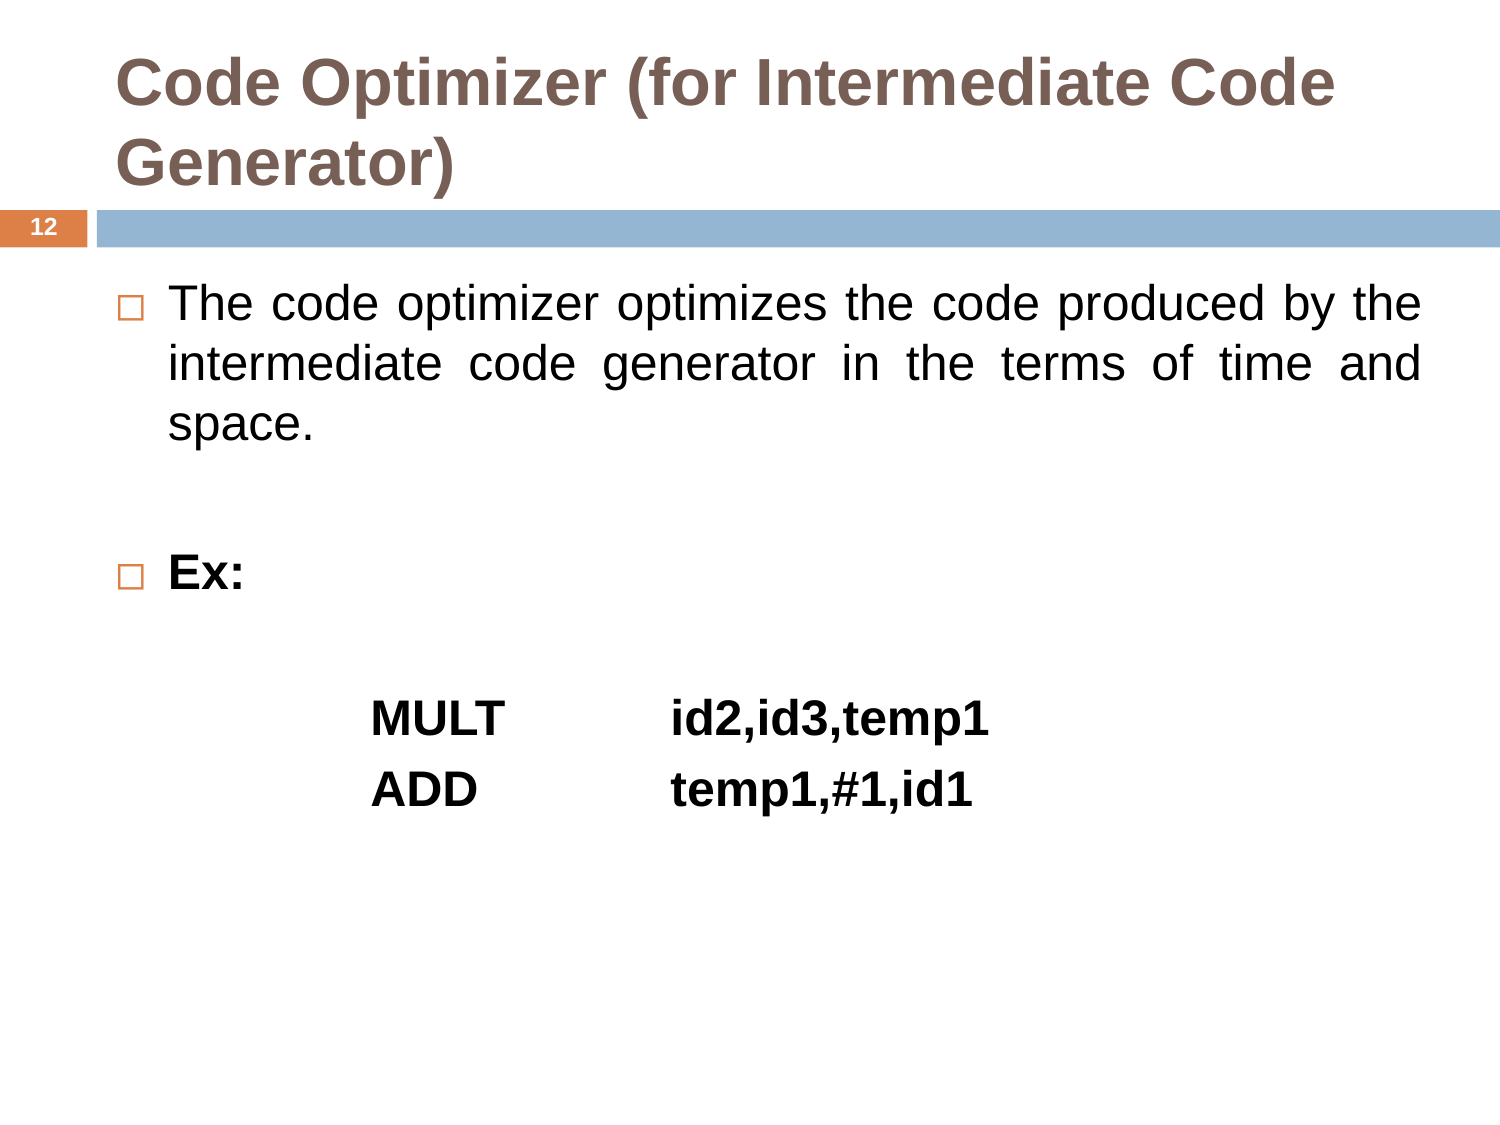

# Code Optimizer (for Intermediate Code Generator)
12
The code optimizer optimizes the code produced by the intermediate code generator in the terms of time and space.

Ex:

		MULT  	id2,id3,temp1
		ADD		temp1,#1,id1